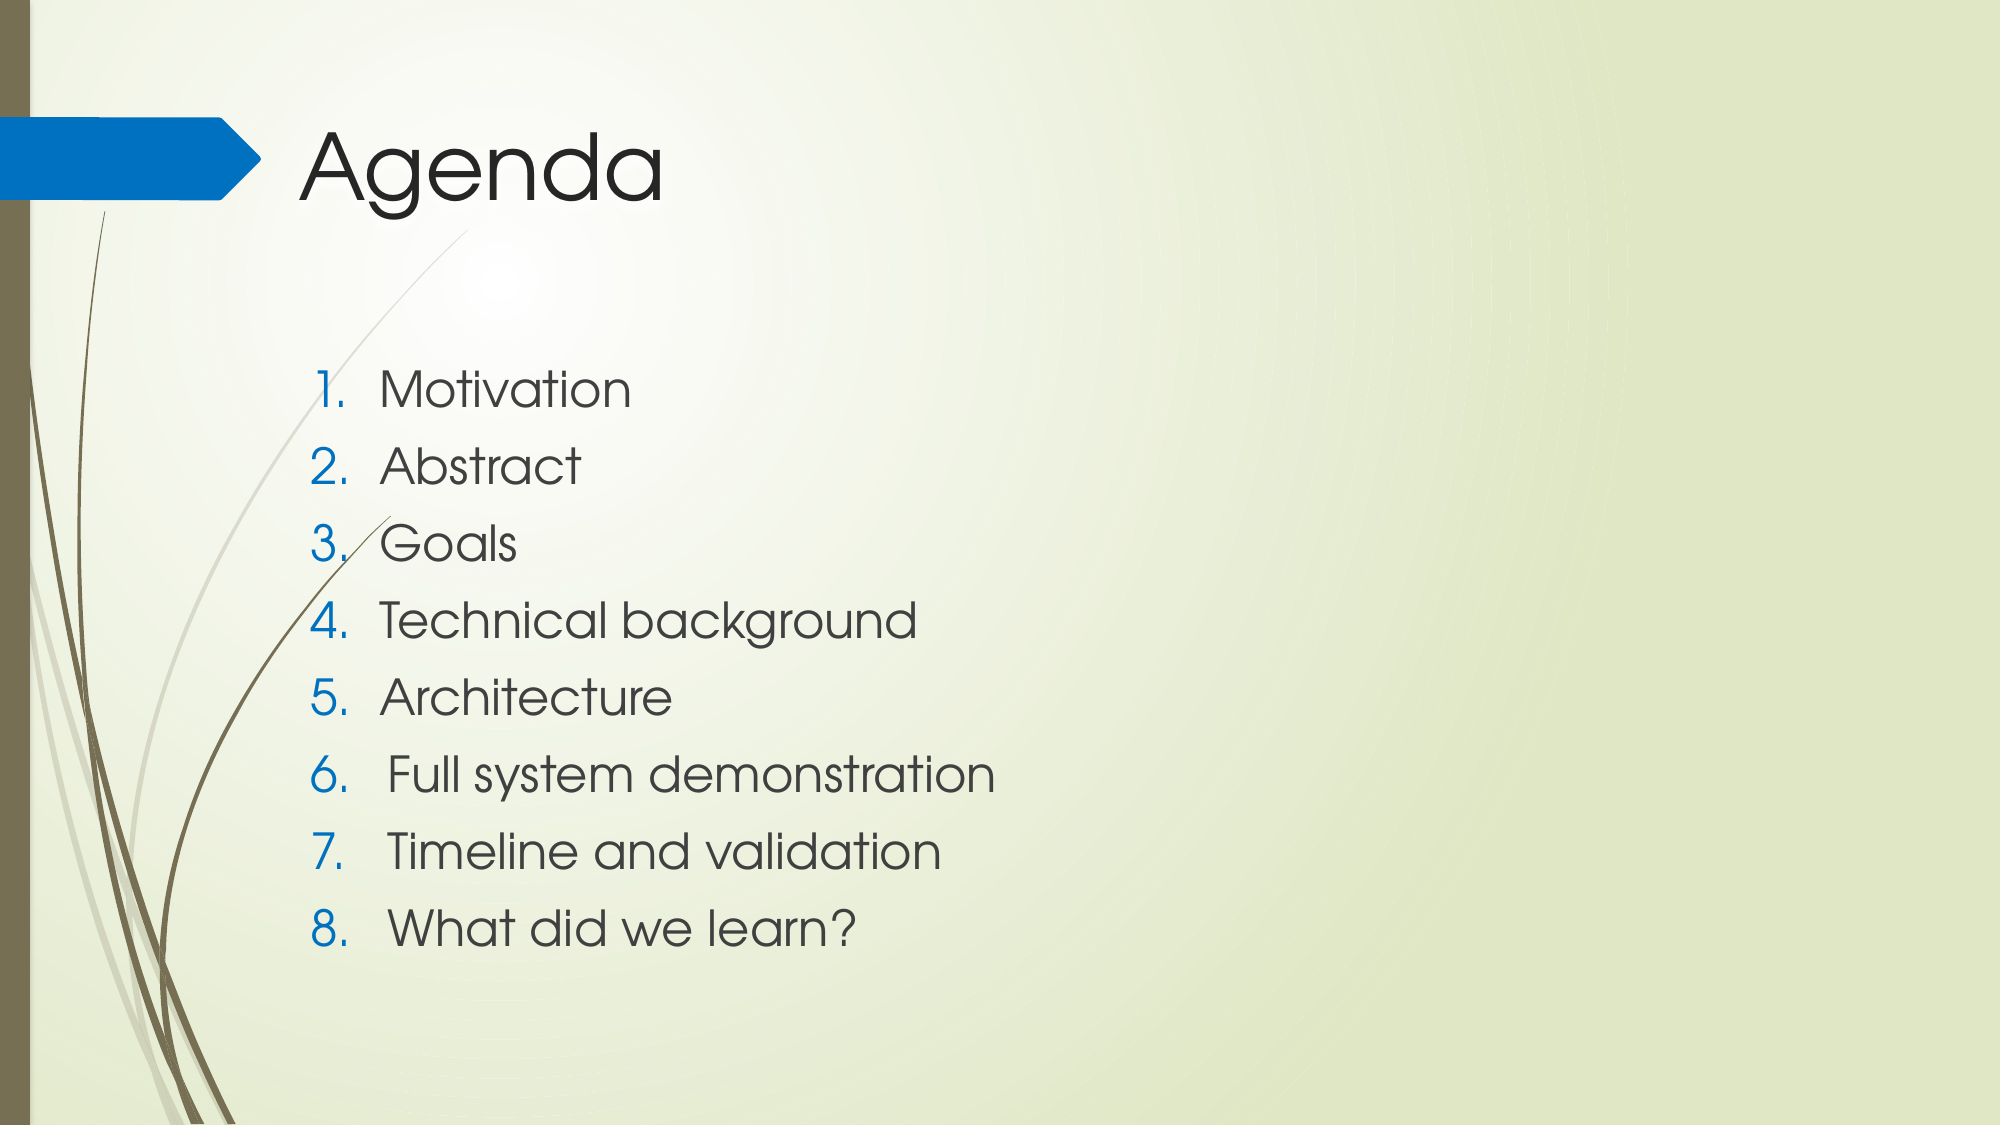

# Agenda
Motivation
Abstract
Goals
Technical background
Architecture
Full system demonstration
Timeline and validation
What did we learn?